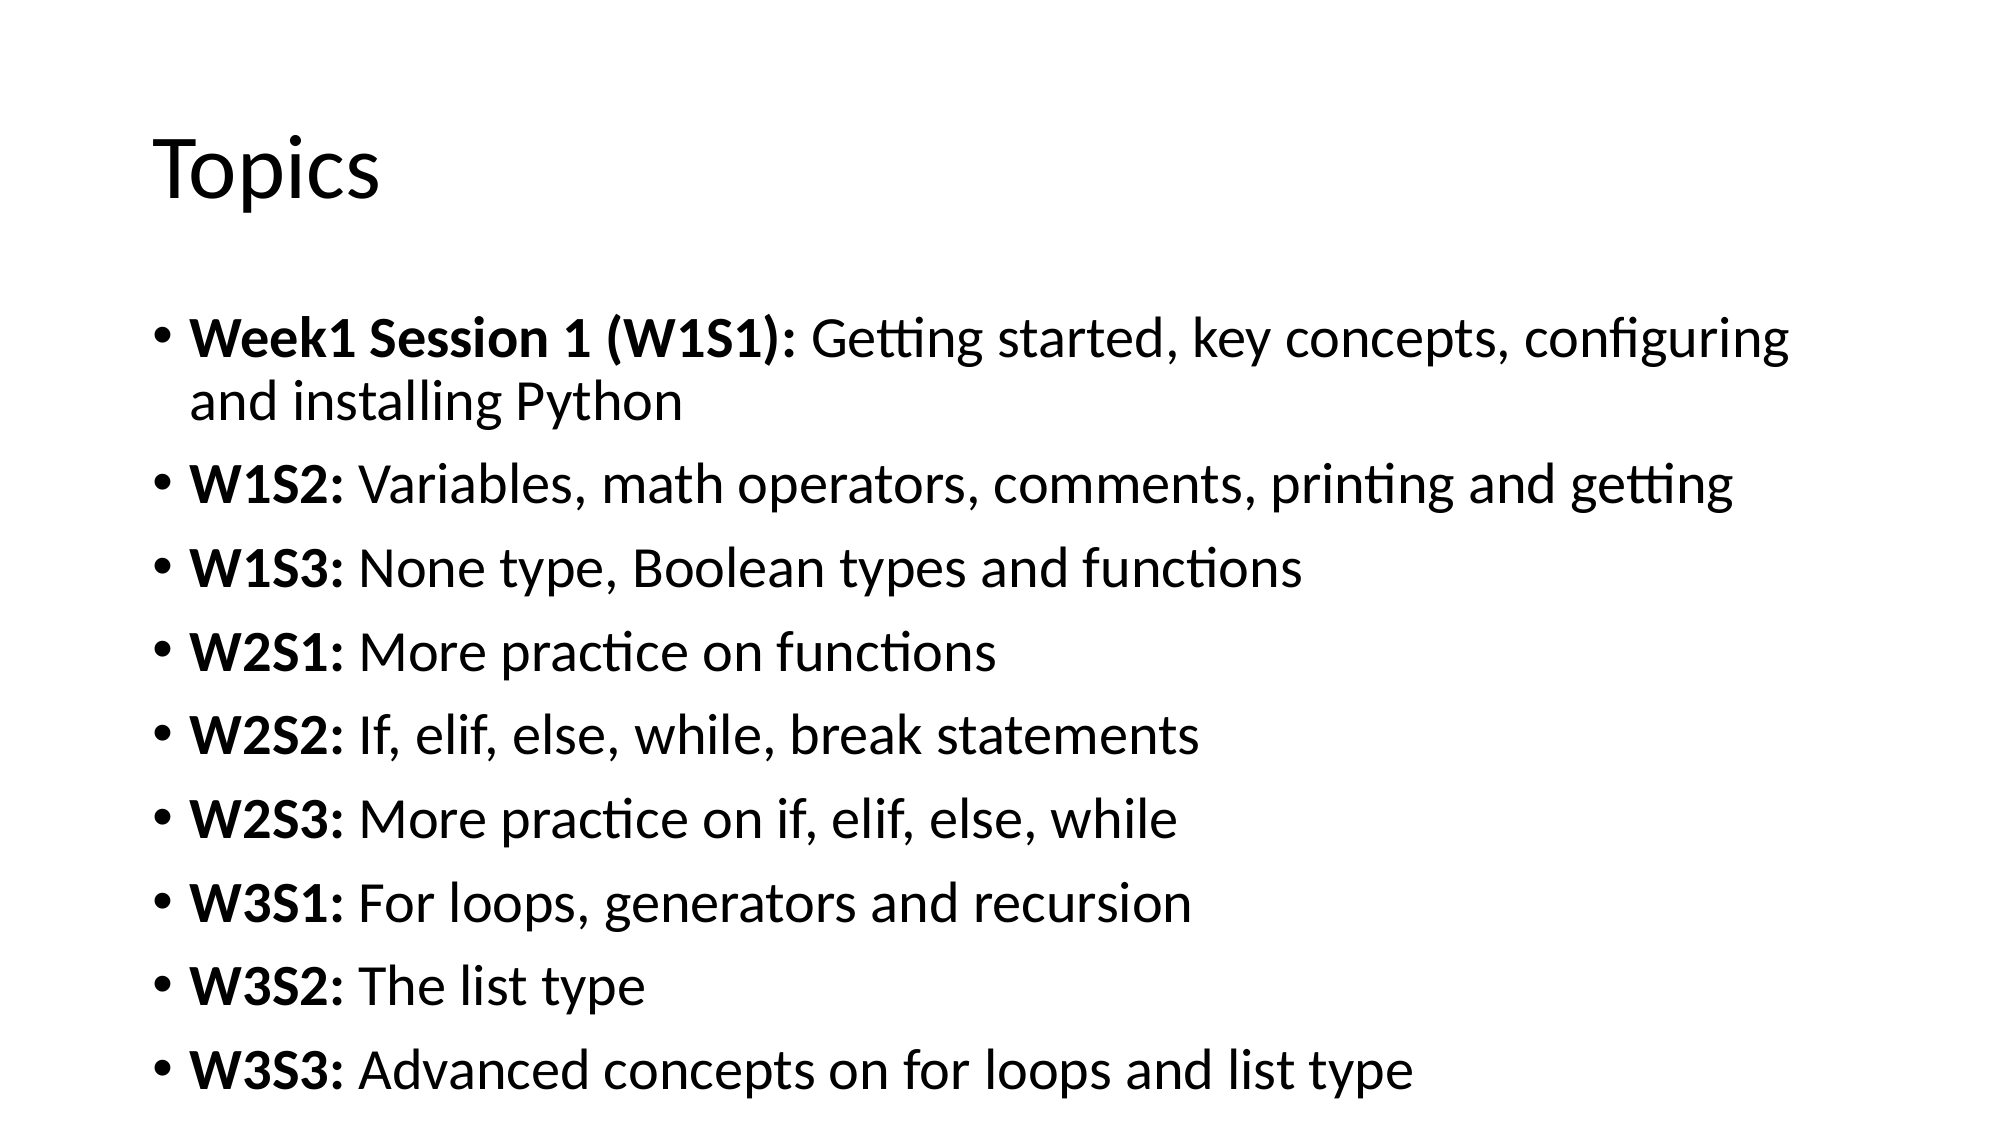

# Topics
Week1 Session 1 (W1S1): Getting started, key concepts, configuring and installing Python
W1S2: Variables, math operators, comments, printing and getting
W1S3: None type, Boolean types and functions
W2S1: More practice on functions
W2S2: If, elif, else, while, break statements
W2S3: More practice on if, elif, else, while
W3S1: For loops, generators and recursion
W3S2: The list type
W3S3: Advanced concepts on for loops and list type